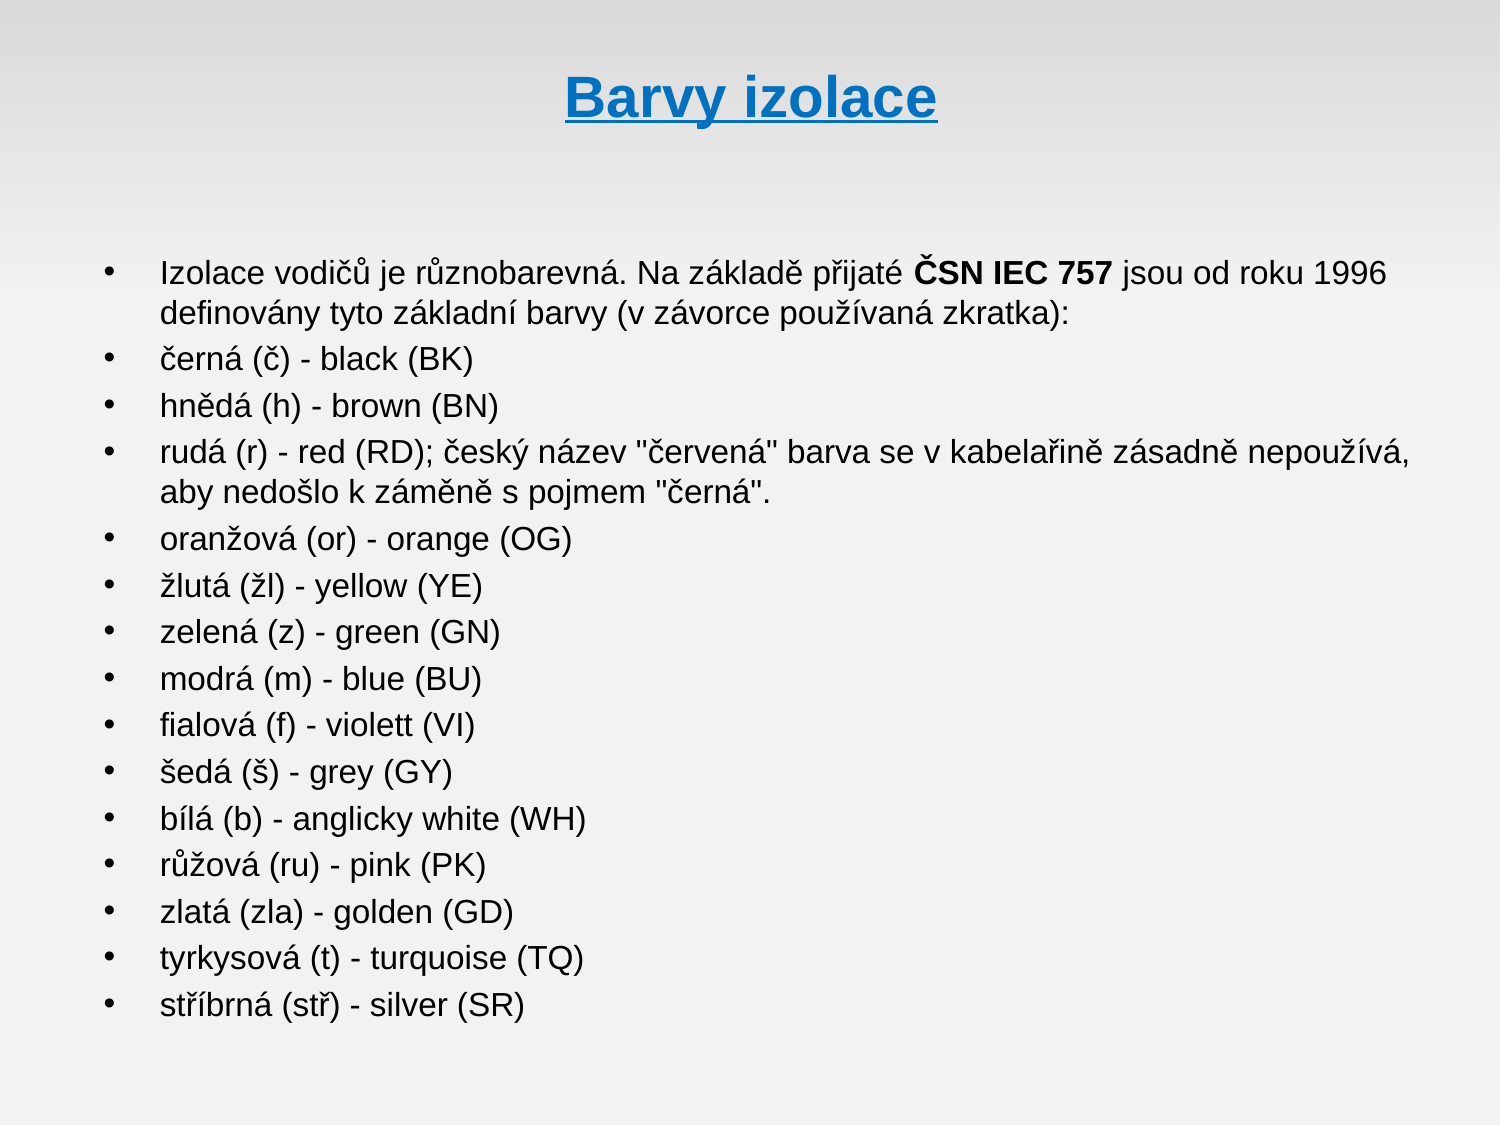

# Barvy izolace
Izolace vodičů je různobarevná. Na základě přijaté ČSN IEC 757 jsou od roku 1996 definovány tyto základní barvy (v závorce používaná zkratka):
černá (č) - black (BK)
hnědá (h) - brown (BN)
rudá (r) - red (RD); český název "červená" barva se v kabelařině zásadně nepoužívá, aby nedošlo k záměně s pojmem "černá".
oranžová (or) - orange (OG)
žlutá (žl) - yellow (YE)
zelená (z) - green (GN)
modrá (m) - blue (BU)
fialová (f) - violett (VI)
šedá (š) - grey (GY)
bílá (b) - anglicky white (WH)
růžová (ru) - pink (PK)
zlatá (zla) - golden (GD)
tyrkysová (t) - turquoise (TQ)
stříbrná (stř) - silver (SR)